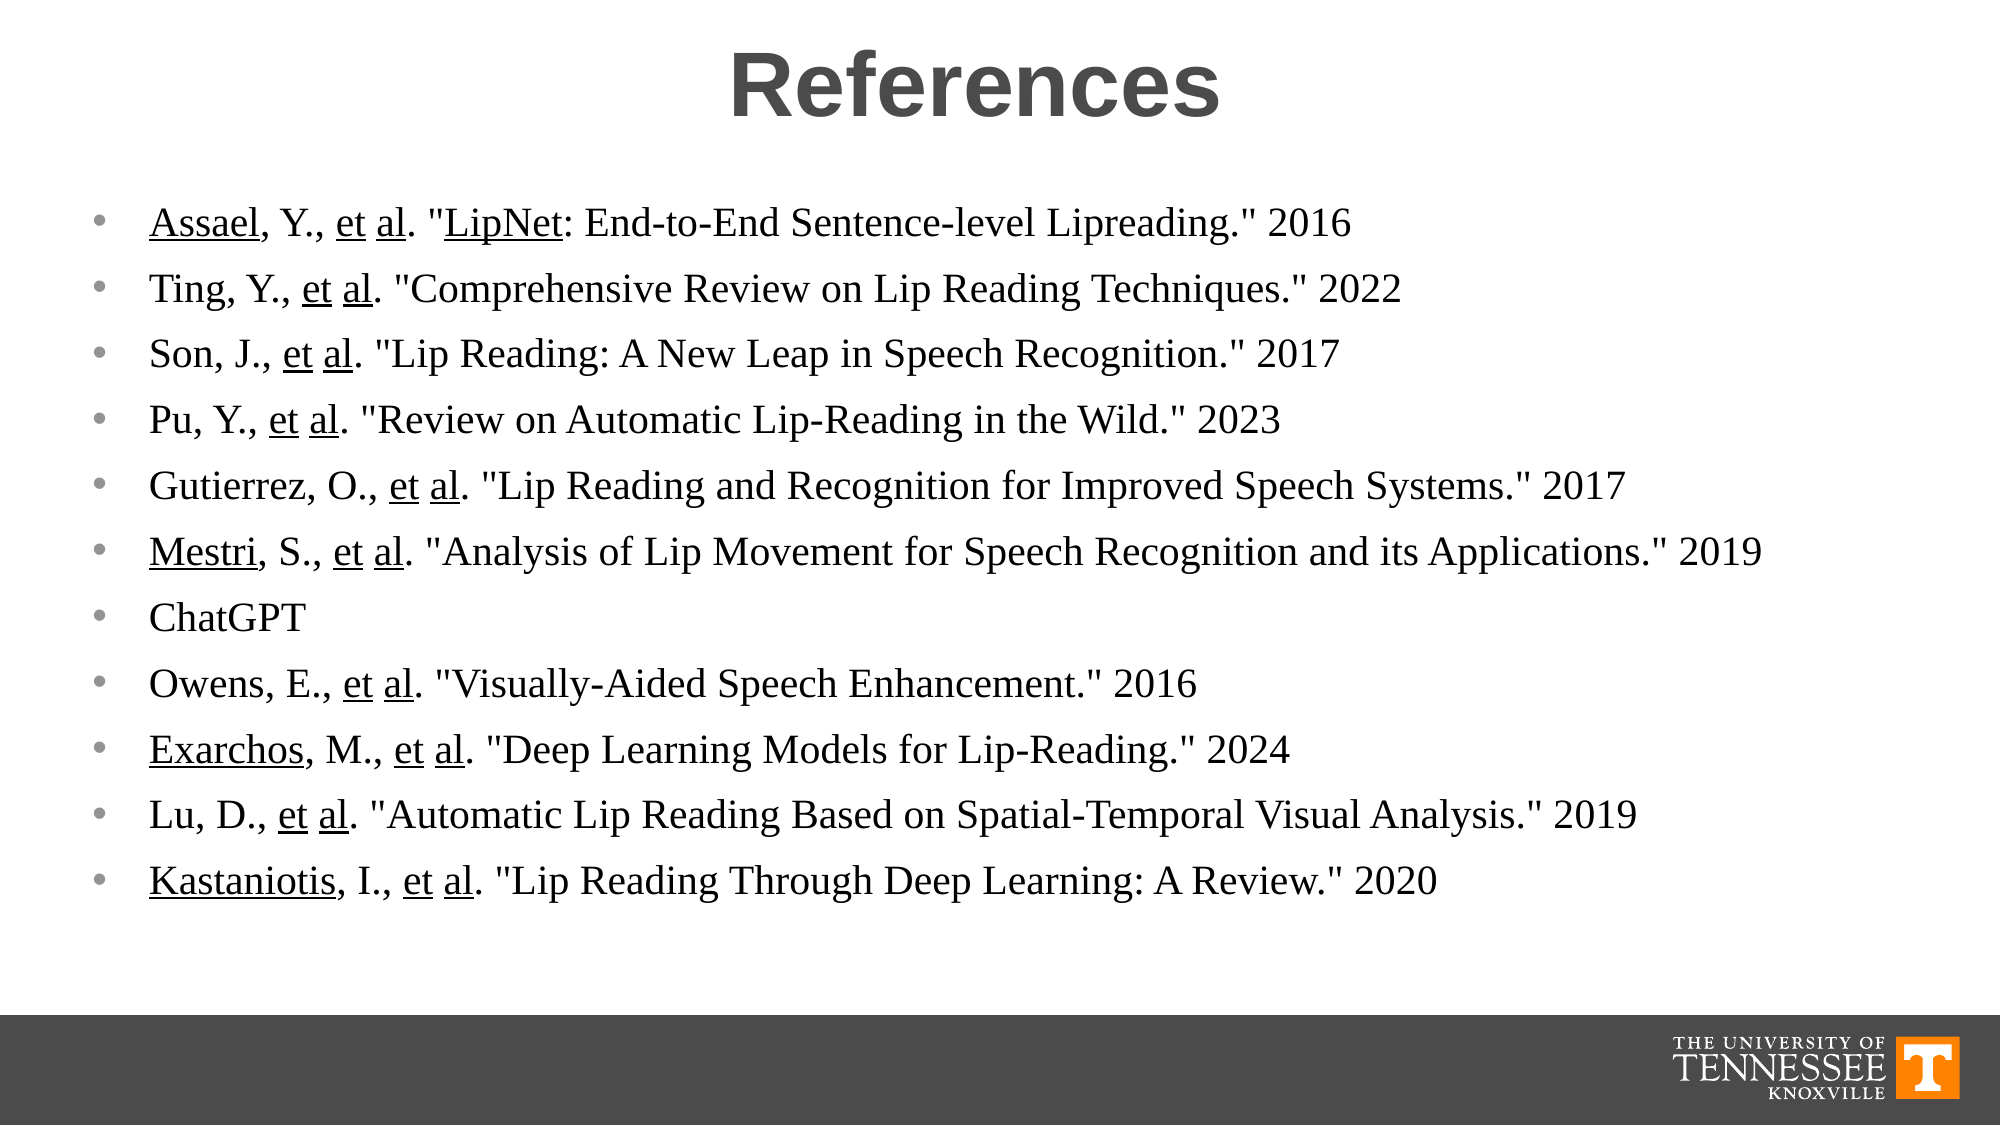

# References
Assael, Y., et al. "LipNet: End-to-End Sentence-level Lipreading." 2016
Ting, Y., et al. "Comprehensive Review on Lip Reading Techniques." 2022
Son, J., et al. "Lip Reading: A New Leap in Speech Recognition." 2017
Pu, Y., et al. "Review on Automatic Lip-Reading in the Wild." 2023
Gutierrez, O., et al. "Lip Reading and Recognition for Improved Speech Systems." 2017
Mestri, S., et al. "Analysis of Lip Movement for Speech Recognition and its Applications." 2019
ChatGPT
Owens, E., et al. "Visually-Aided Speech Enhancement." 2016
Exarchos, M., et al. "Deep Learning Models for Lip-Reading." 2024
Lu, D., et al. "Automatic Lip Reading Based on Spatial-Temporal Visual Analysis." 2019
Kastaniotis, I., et al. "Lip Reading Through Deep Learning: A Review." 2020

5/14/24